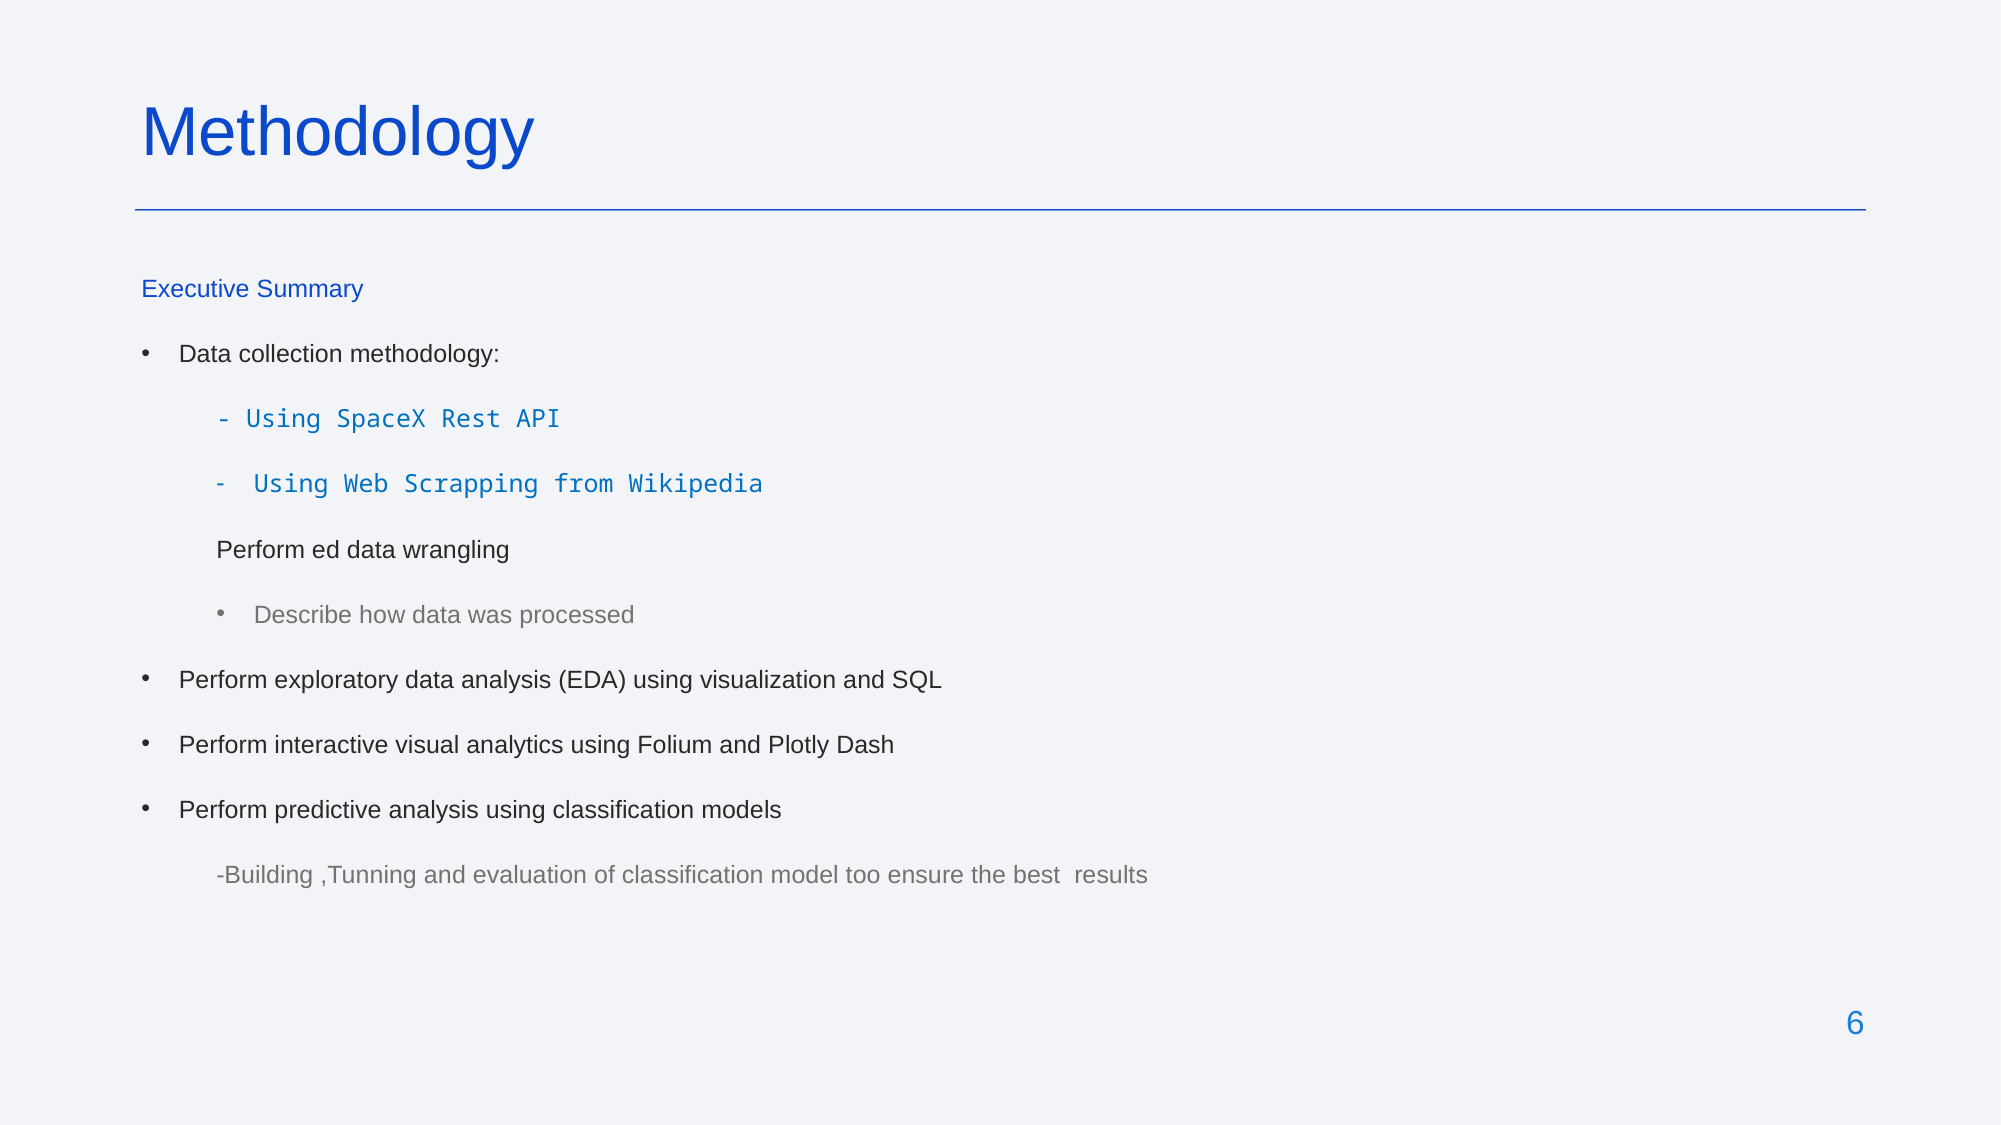

Methodology
Executive Summary
Data collection methodology:
- Using SpaceX Rest API
Using Web Scrapping from Wikipedia
Perform ed data wrangling
Describe how data was processed
Perform exploratory data analysis (EDA) using visualization and SQL
Perform interactive visual analytics using Folium and Plotly Dash
Perform predictive analysis using classification models
-Building ,Tunning and evaluation of classification model too ensure the best  results

6